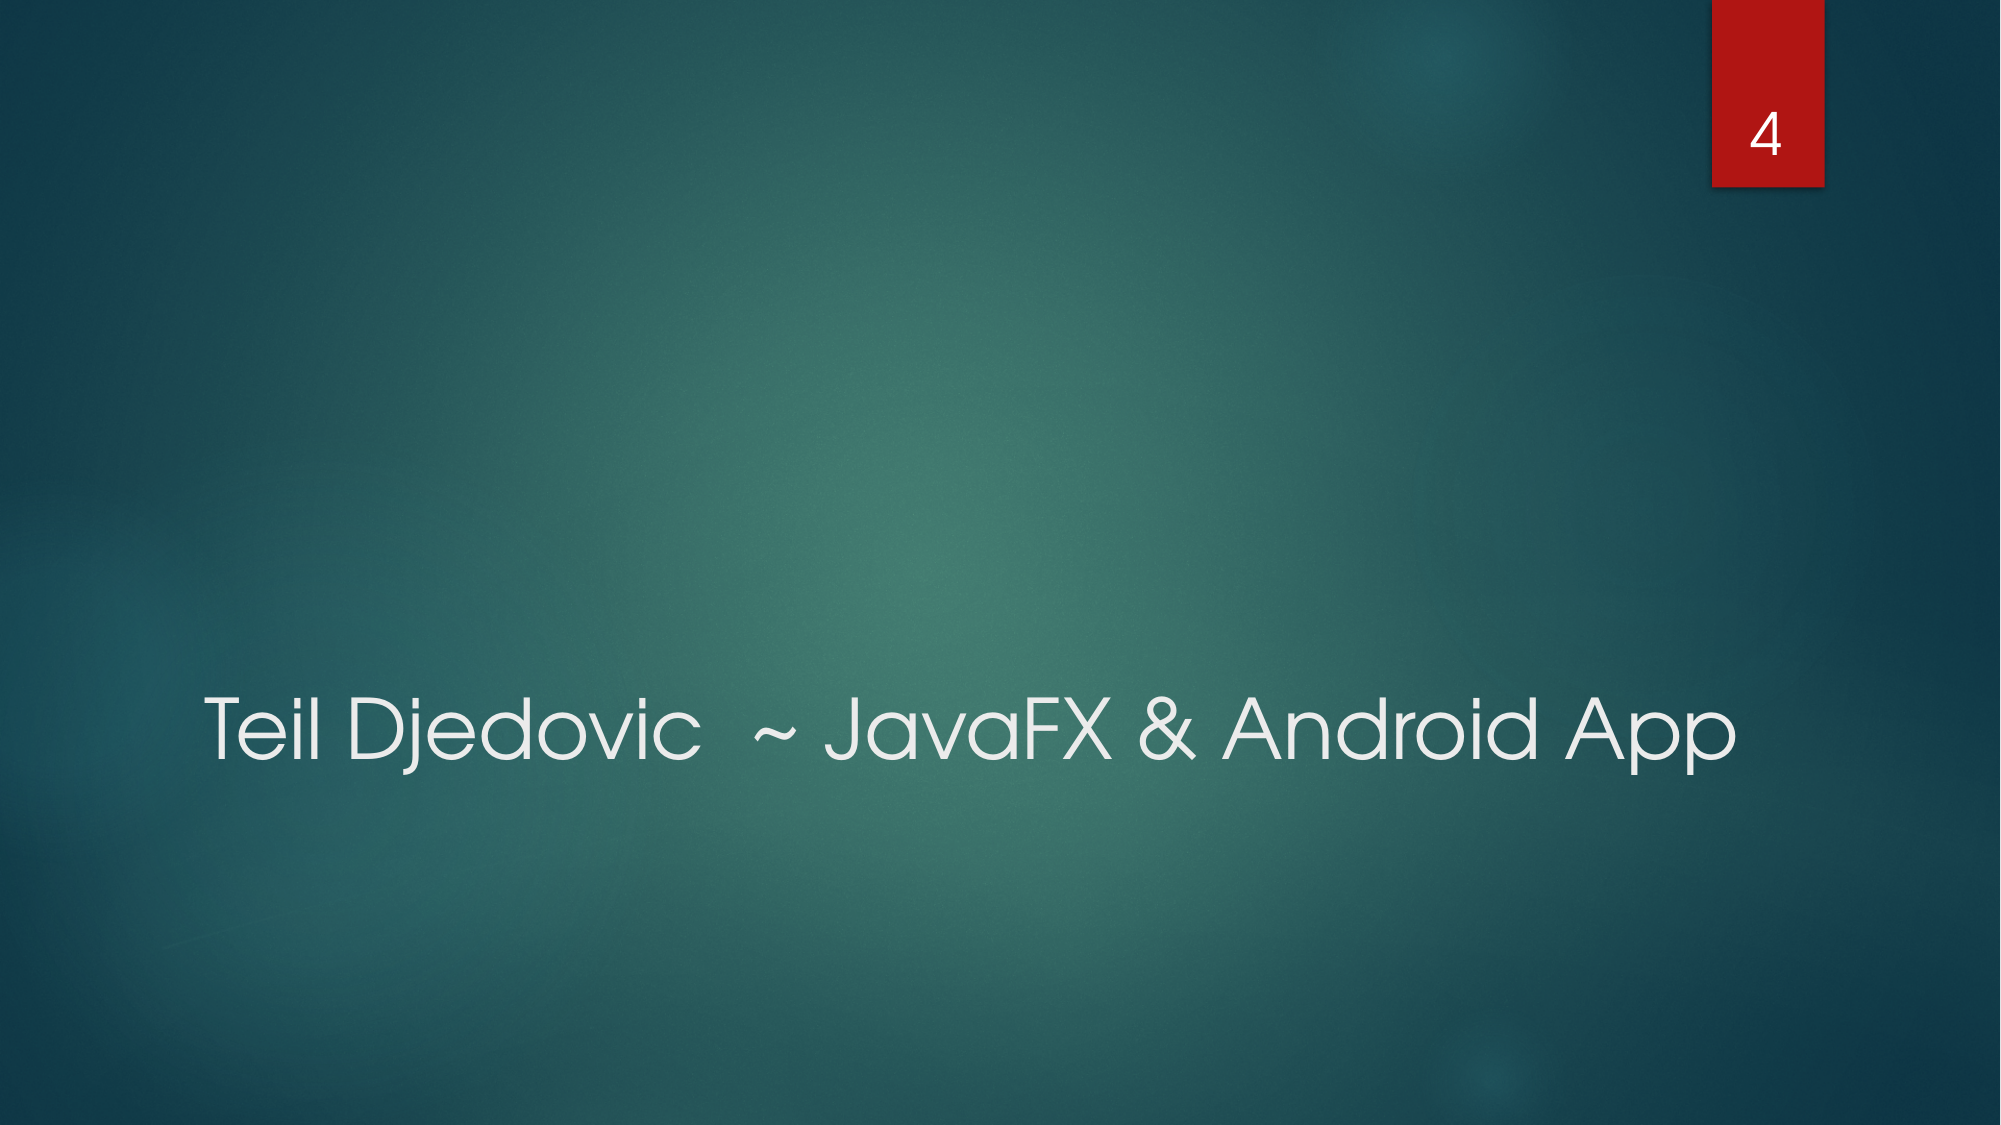

4
# Teil Djedovic  ~ JavaFX & Android App